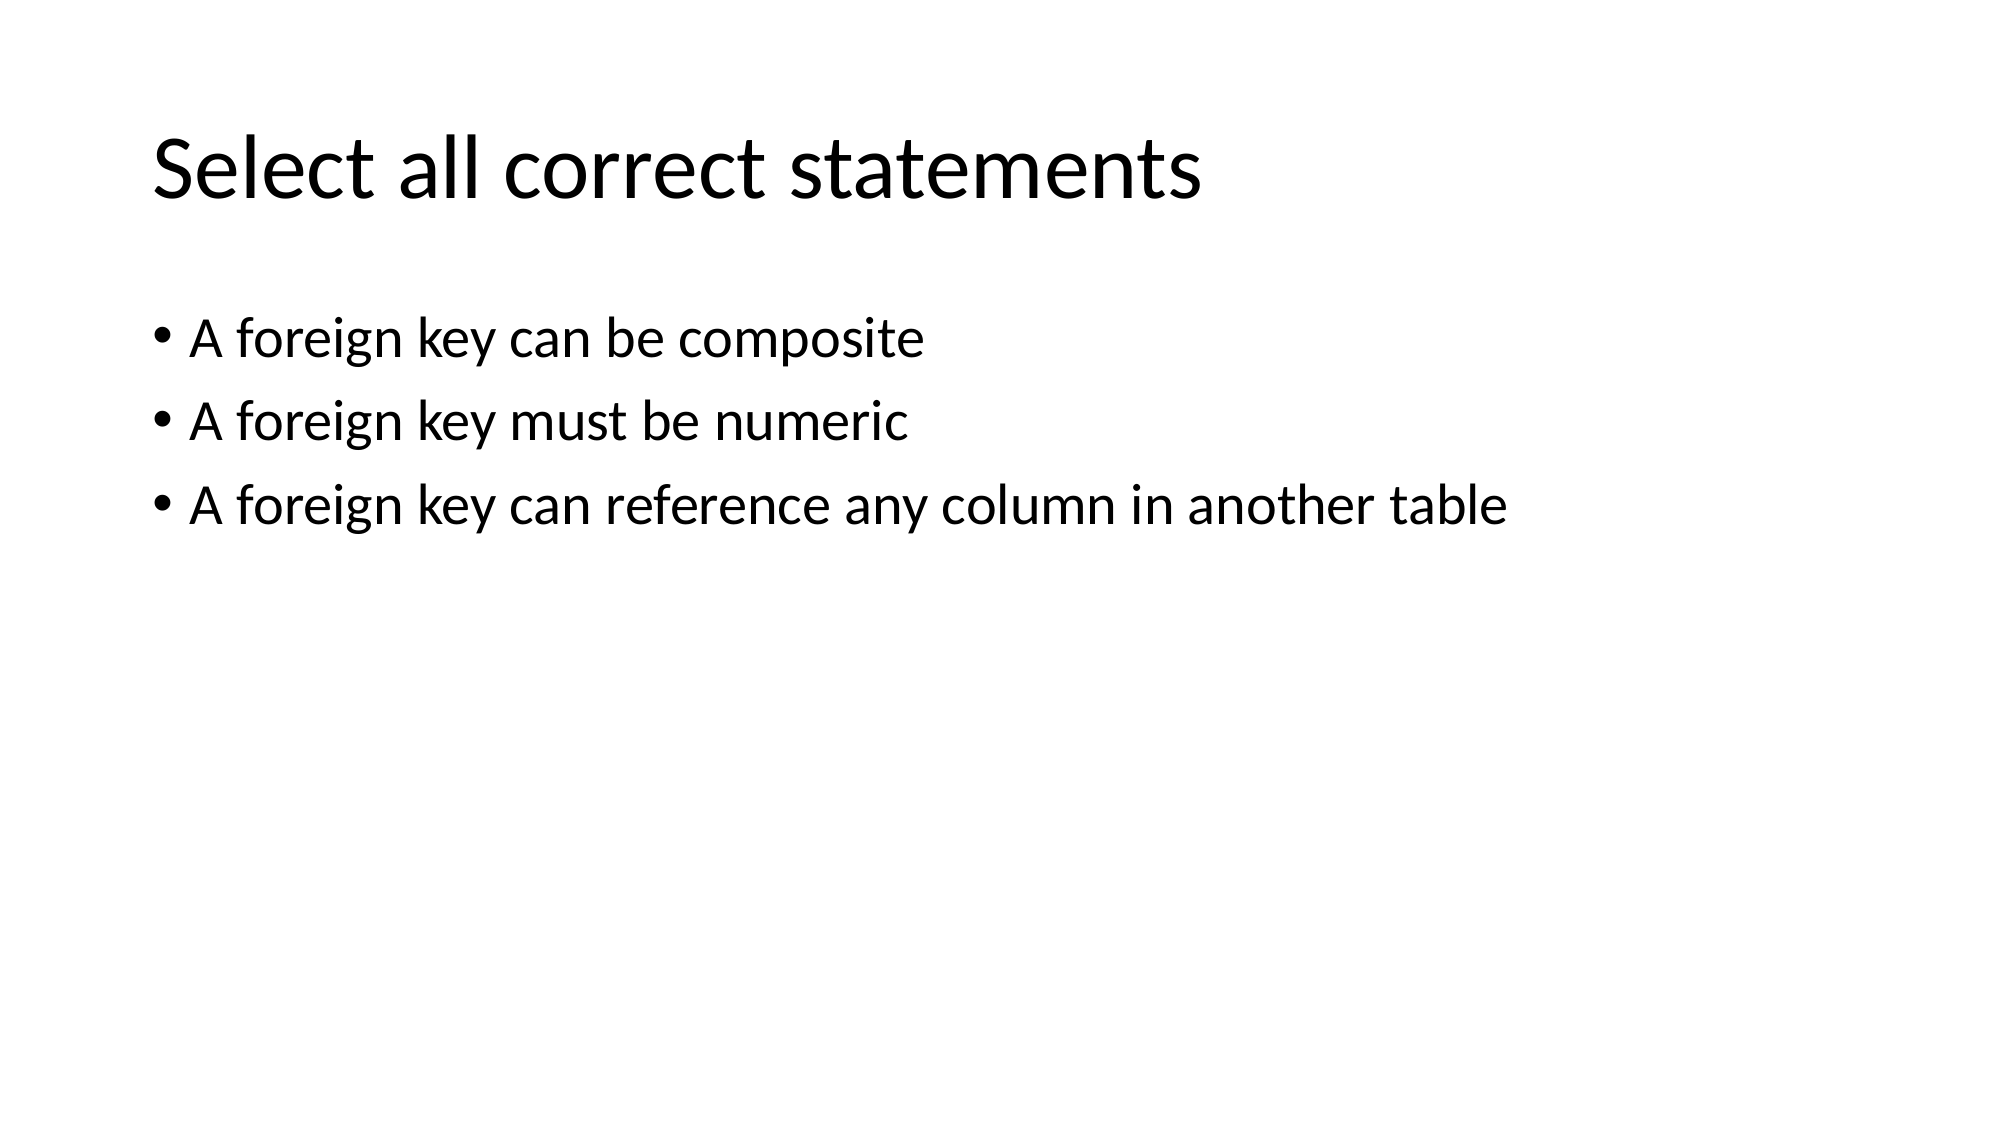

# Select all correct statements
A foreign key can be composite
A foreign key must be numeric
A foreign key can reference any column in another table